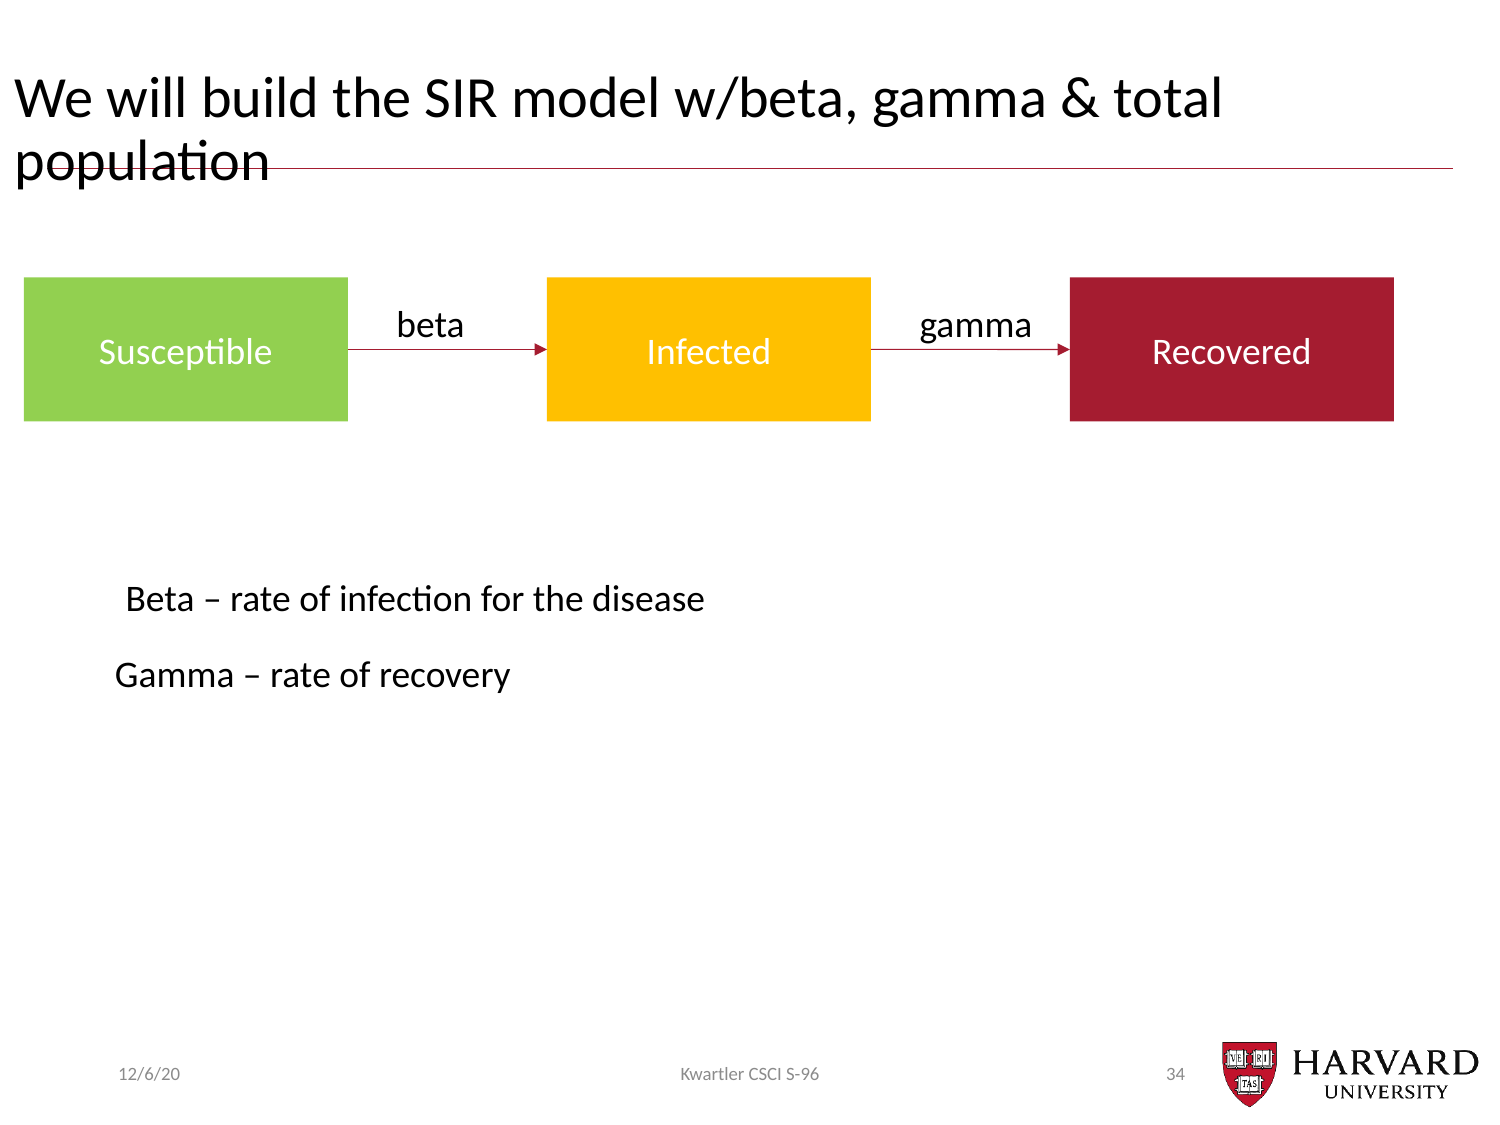

# We will build the SIR model w/beta, gamma & total population
Susceptible
Infected
Recovered
beta
gamma
Beta – rate of infection for the disease
Gamma – rate of recovery
12/6/20
Kwartler CSCI S-96
34